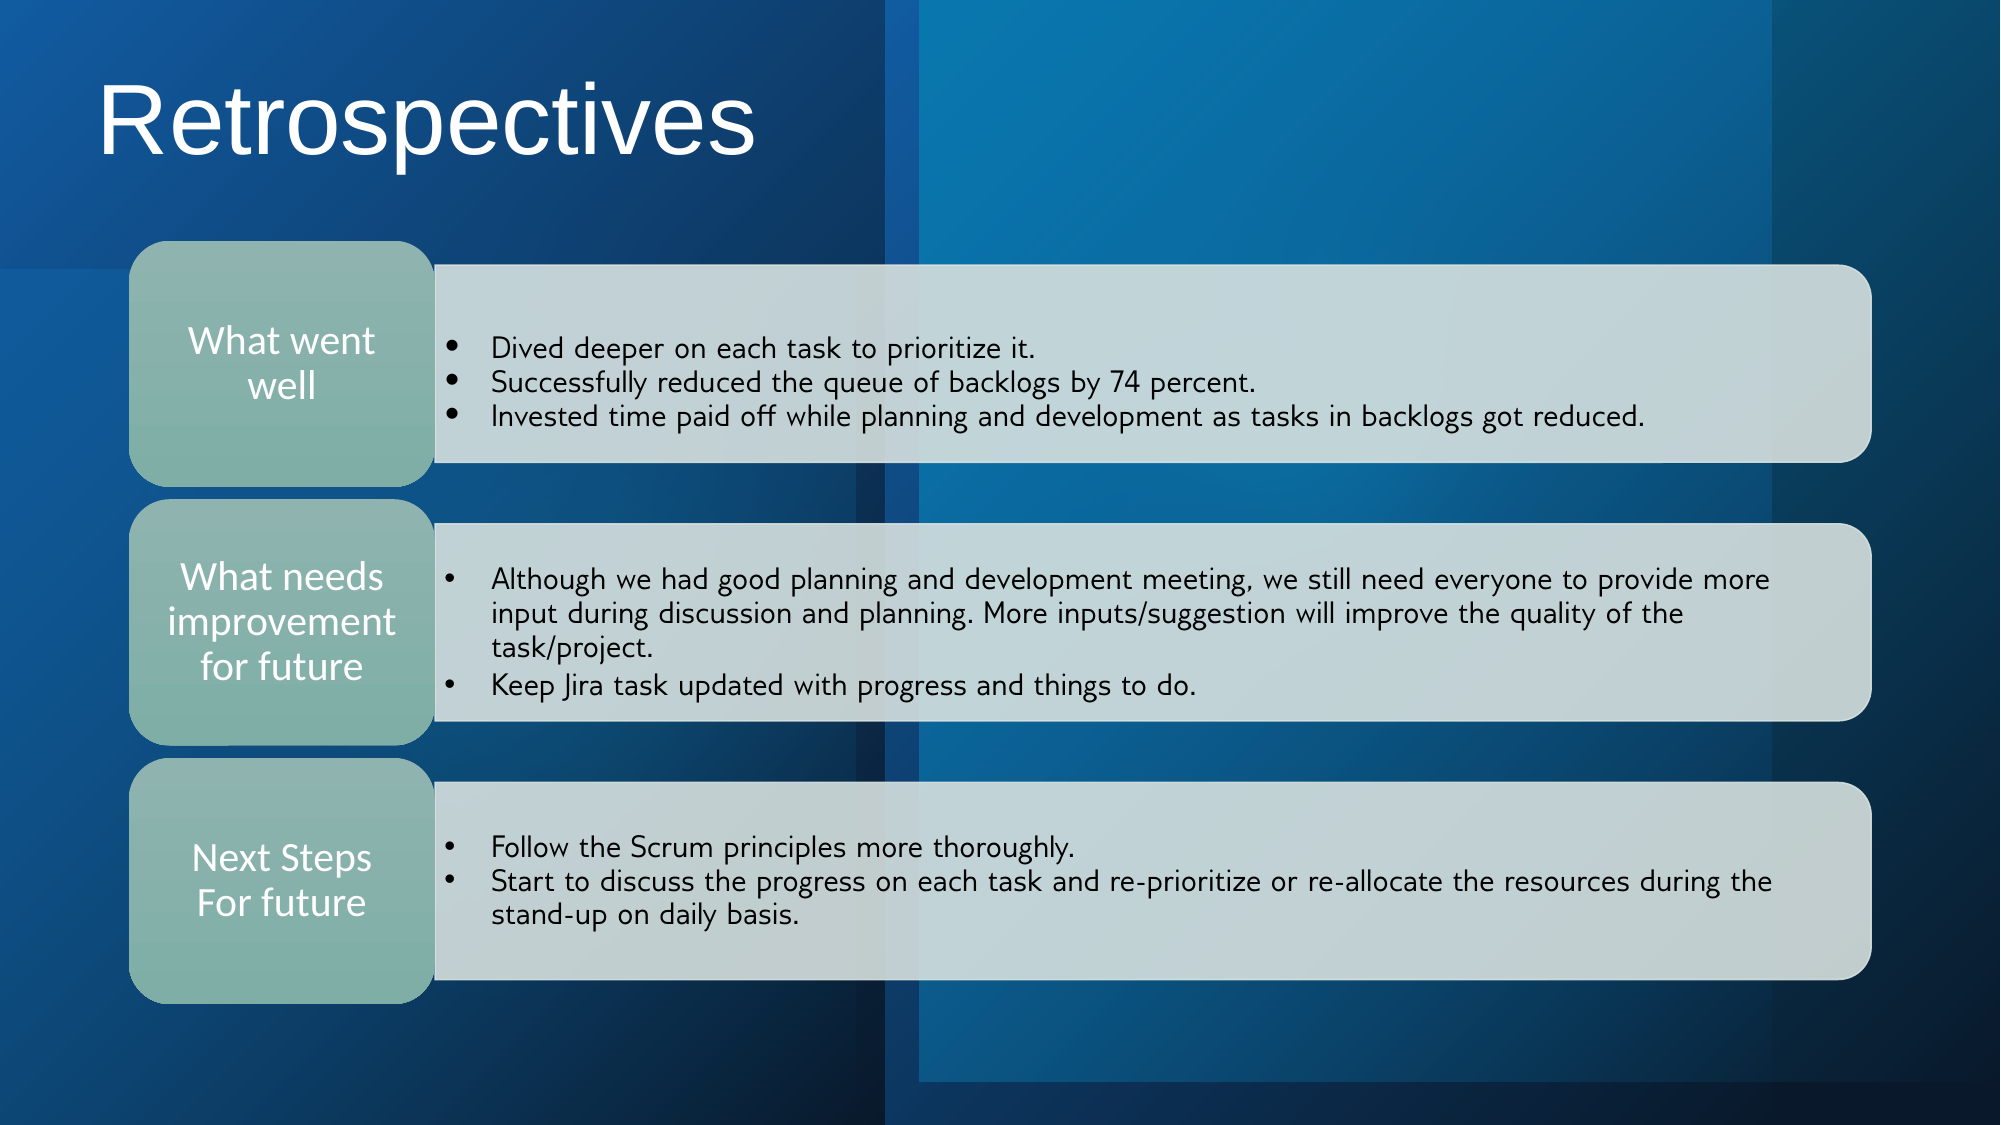

# Retrospectives

What went well

Dived deeper on each task to prioritize it.
Successfully reduced the queue of backlogs by 74 percent.
Invested time paid off while planning and development as tasks in backlogs got reduced.

What needs improvement for future

Although we had good planning and development meeting, we still need everyone to provide more input during discussion and planning. More inputs/suggestion will improve the quality of the task/project.
Keep Jira task updated with progress and things to do.

Next Steps
For future

Follow the Scrum principles more thoroughly.
Start to discuss the progress on each task and re-prioritize or re-allocate the resources during the stand-up on daily basis.